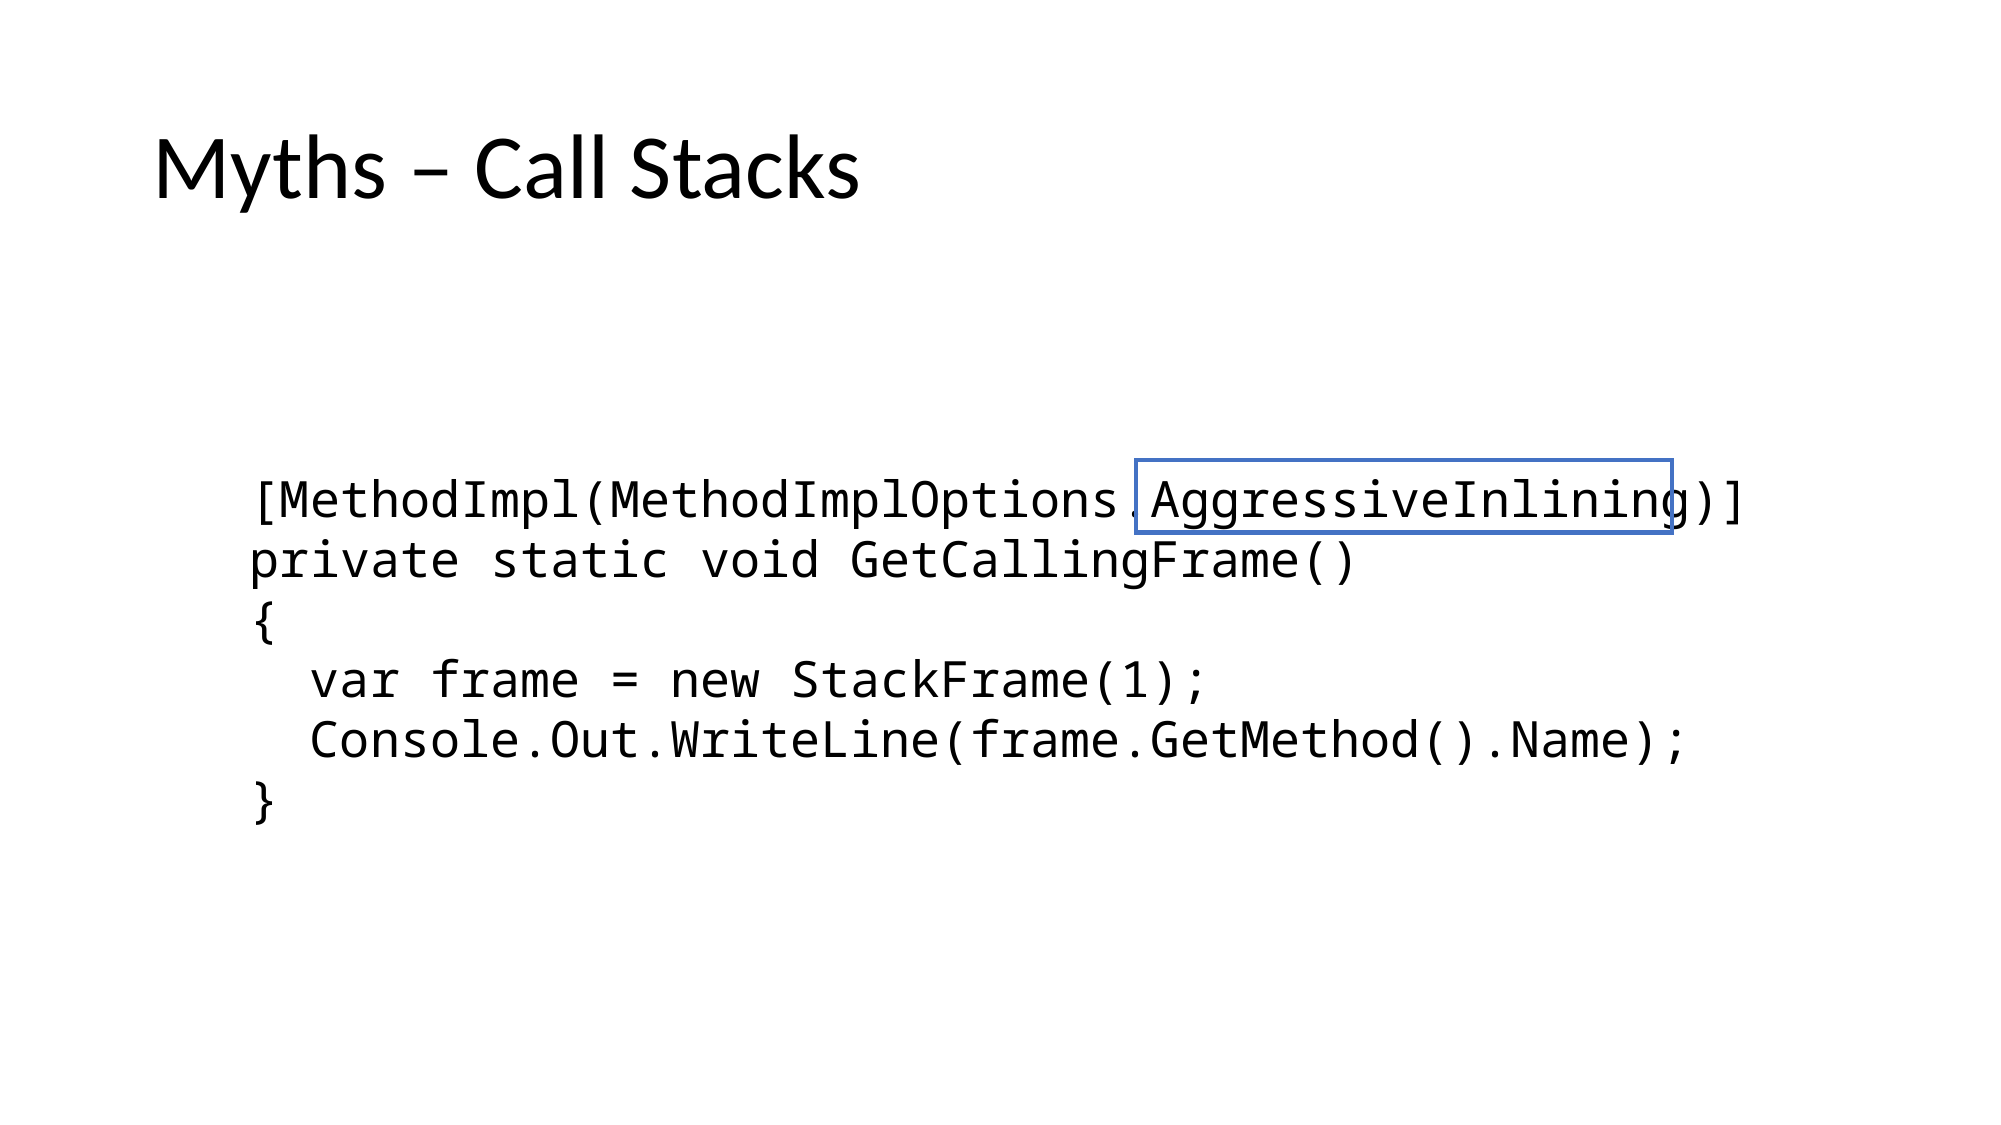

# Myths – Call Stacks

[MethodImpl(MethodImplOptions.AggressiveInlining)]
private static void GetCallingFrame()
{
  var frame = new StackFrame(1);
  Console.Out.WriteLine(frame.GetMethod().Name);
}